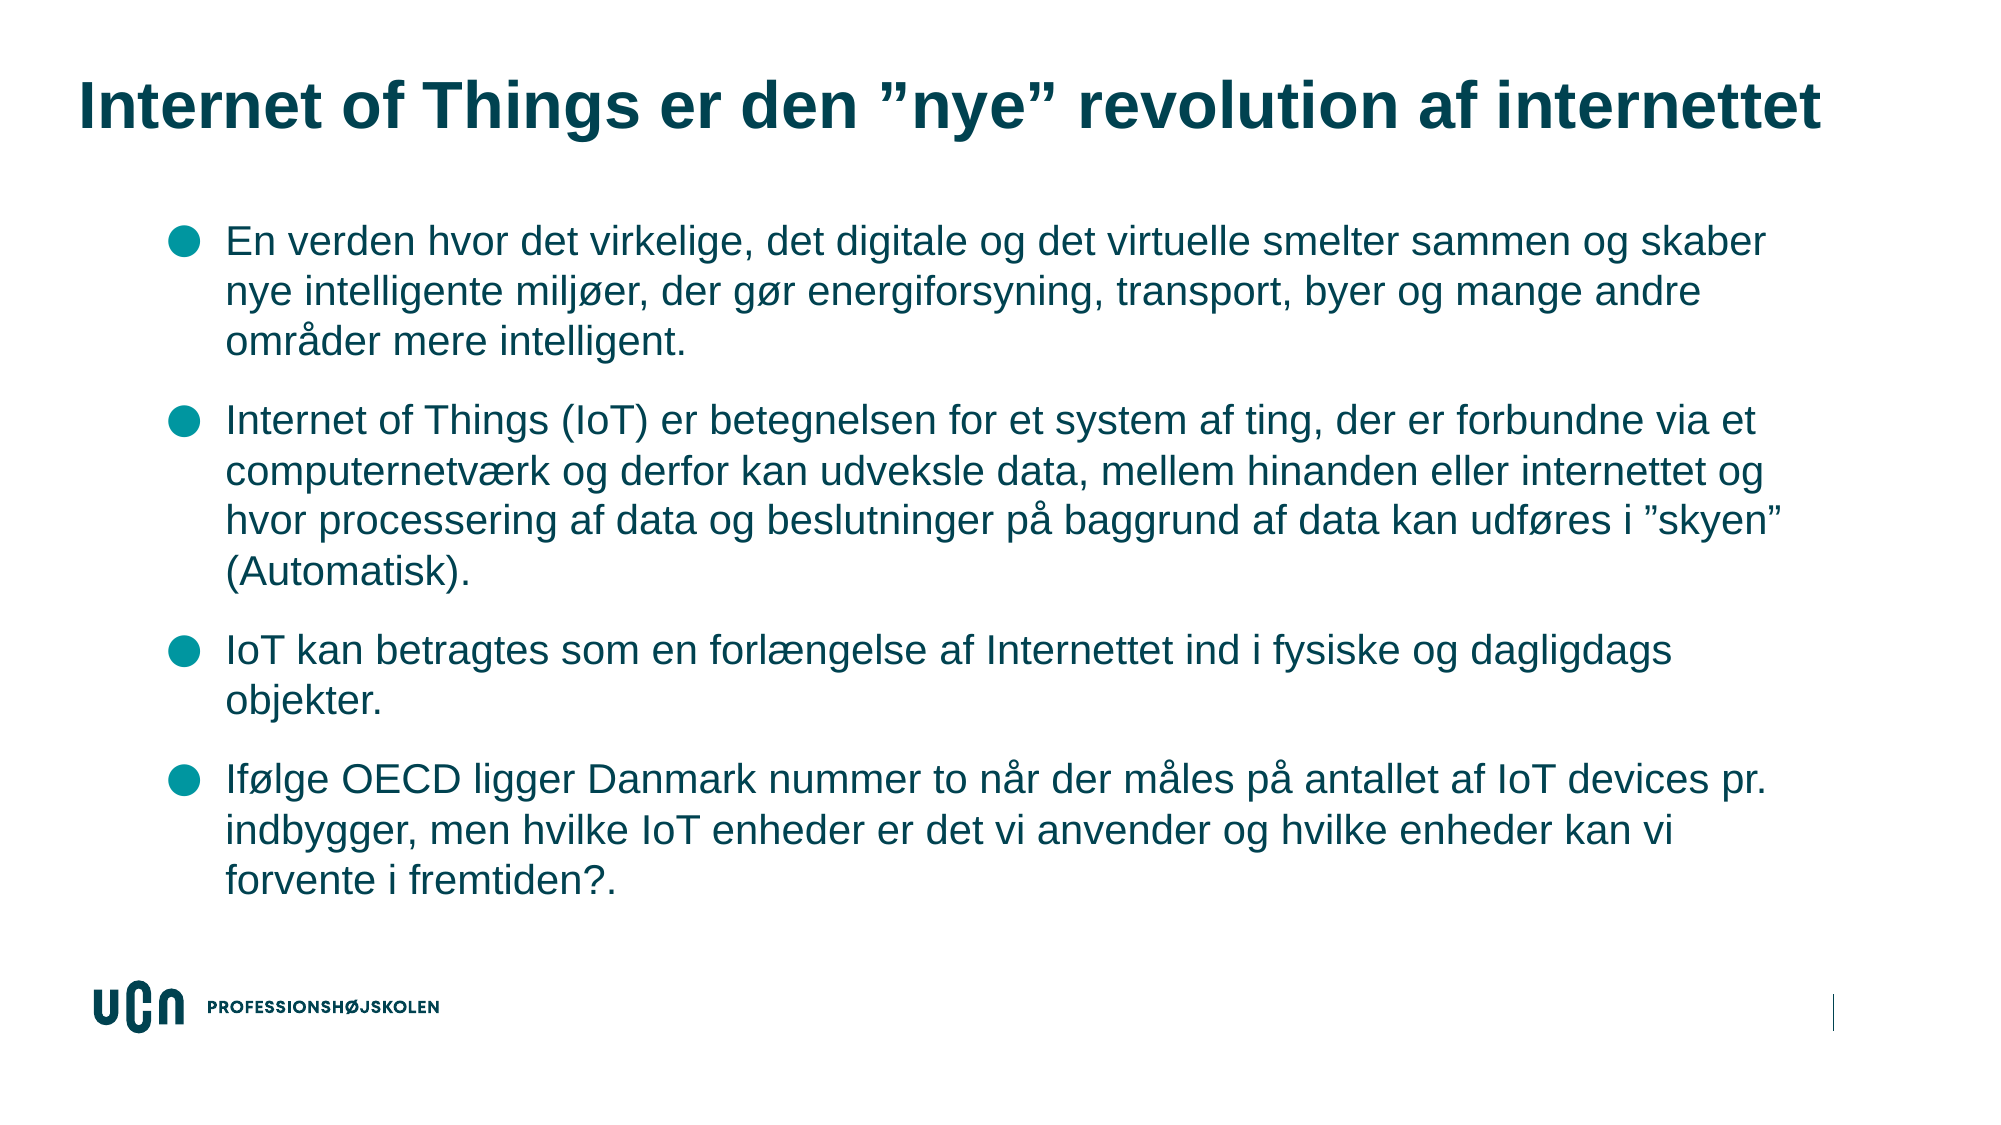

# Internet of Things er den ”nye” revolution af internettet
En verden hvor det virkelige, det digitale og det virtuelle smelter sammen og skaber nye intelligente miljøer, der gør energiforsyning, transport, byer og mange andre områder mere intelligent.
Internet of Things (IoT) er betegnelsen for et system af ting, der er forbundne via et computernetværk og derfor kan udveksle data, mellem hinanden eller internettet og hvor processering af data og beslutninger på baggrund af data kan udføres i ”skyen” (Automatisk).
IoT kan betragtes som en forlængelse af Internettet ind i fysiske og dagligdags objekter.
Ifølge OECD ligger Danmark nummer to når der måles på antallet af IoT devices pr. indbygger, men hvilke IoT enheder er det vi anvender og hvilke enheder kan vi forvente i fremtiden?.